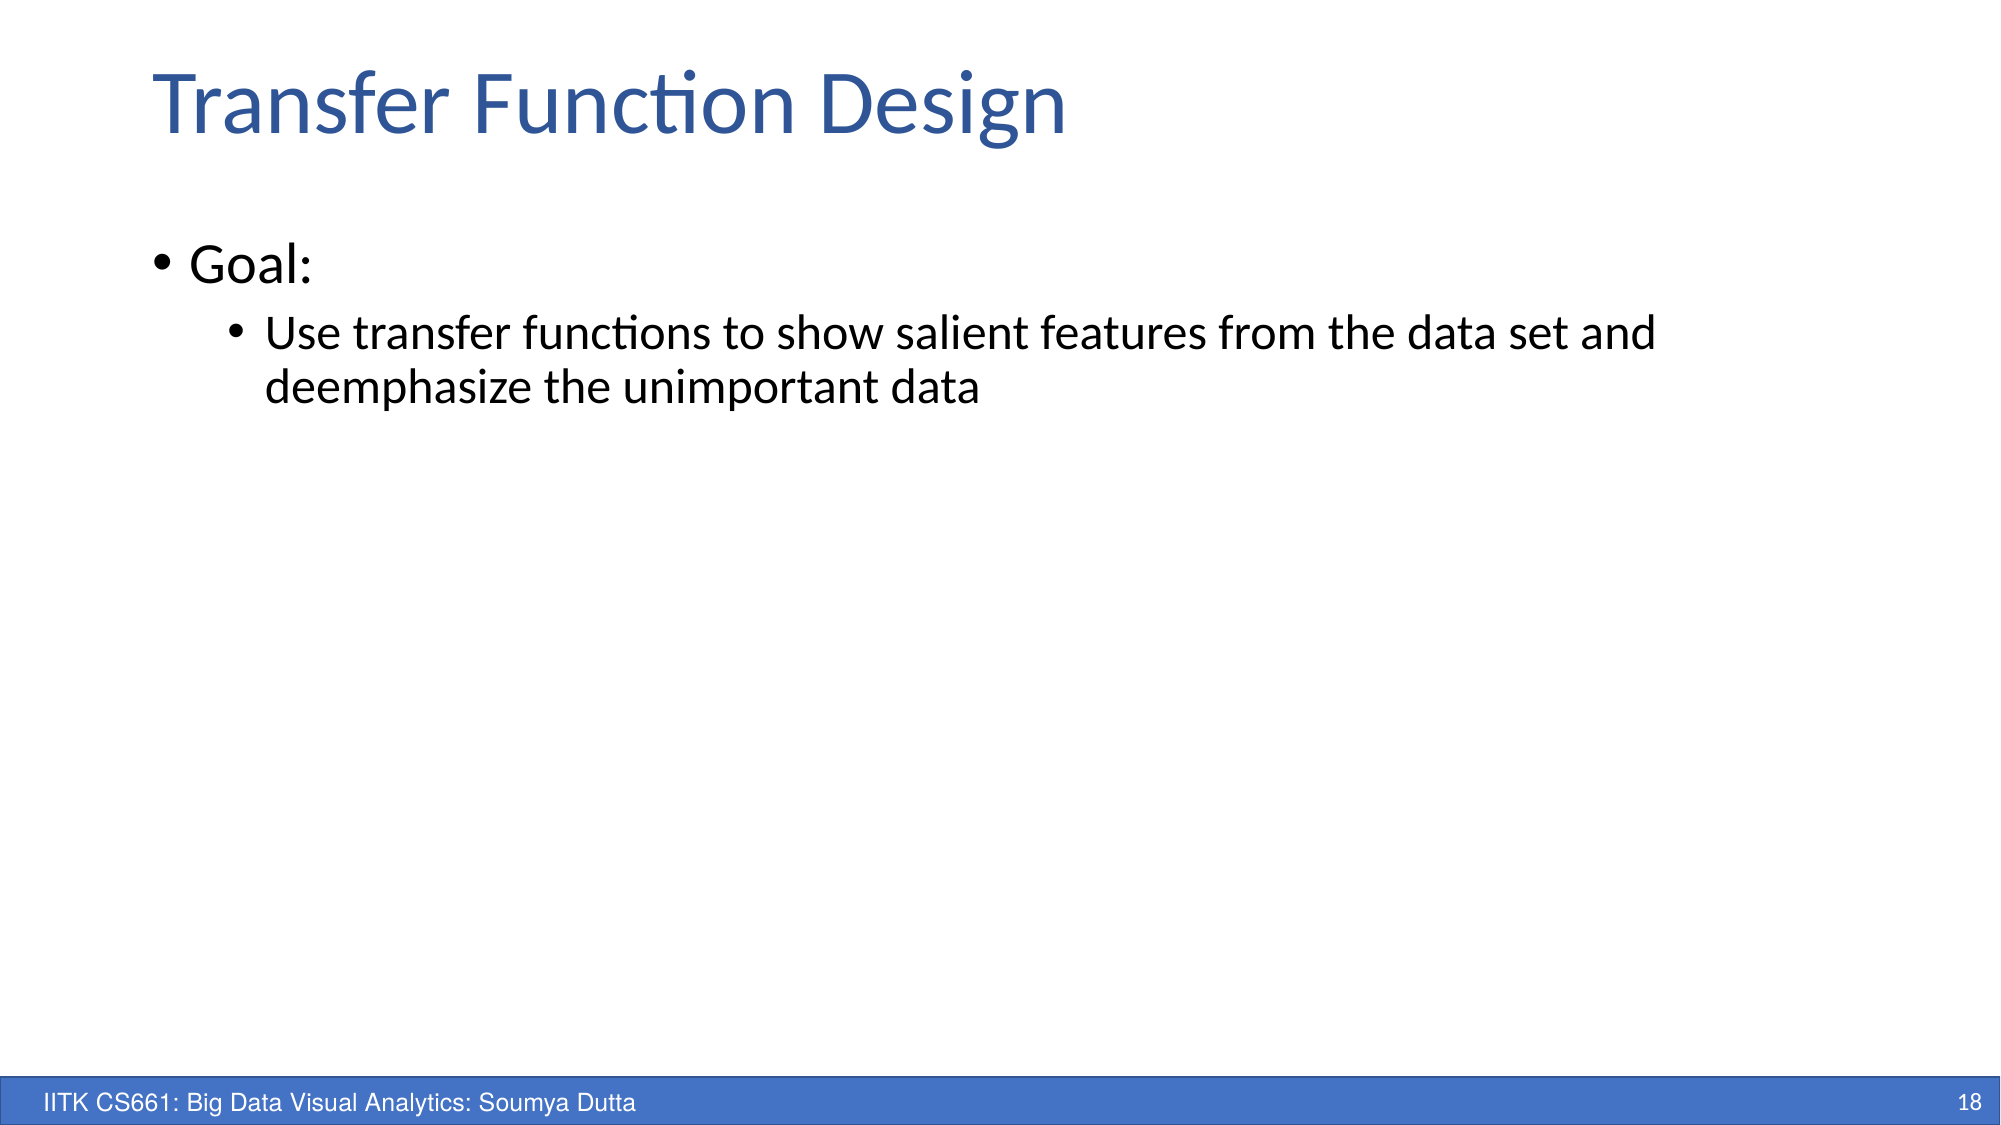

# Transfer Function Design
Goal:
Use transfer functions to show salient features from the data set and deemphasize the unimportant data